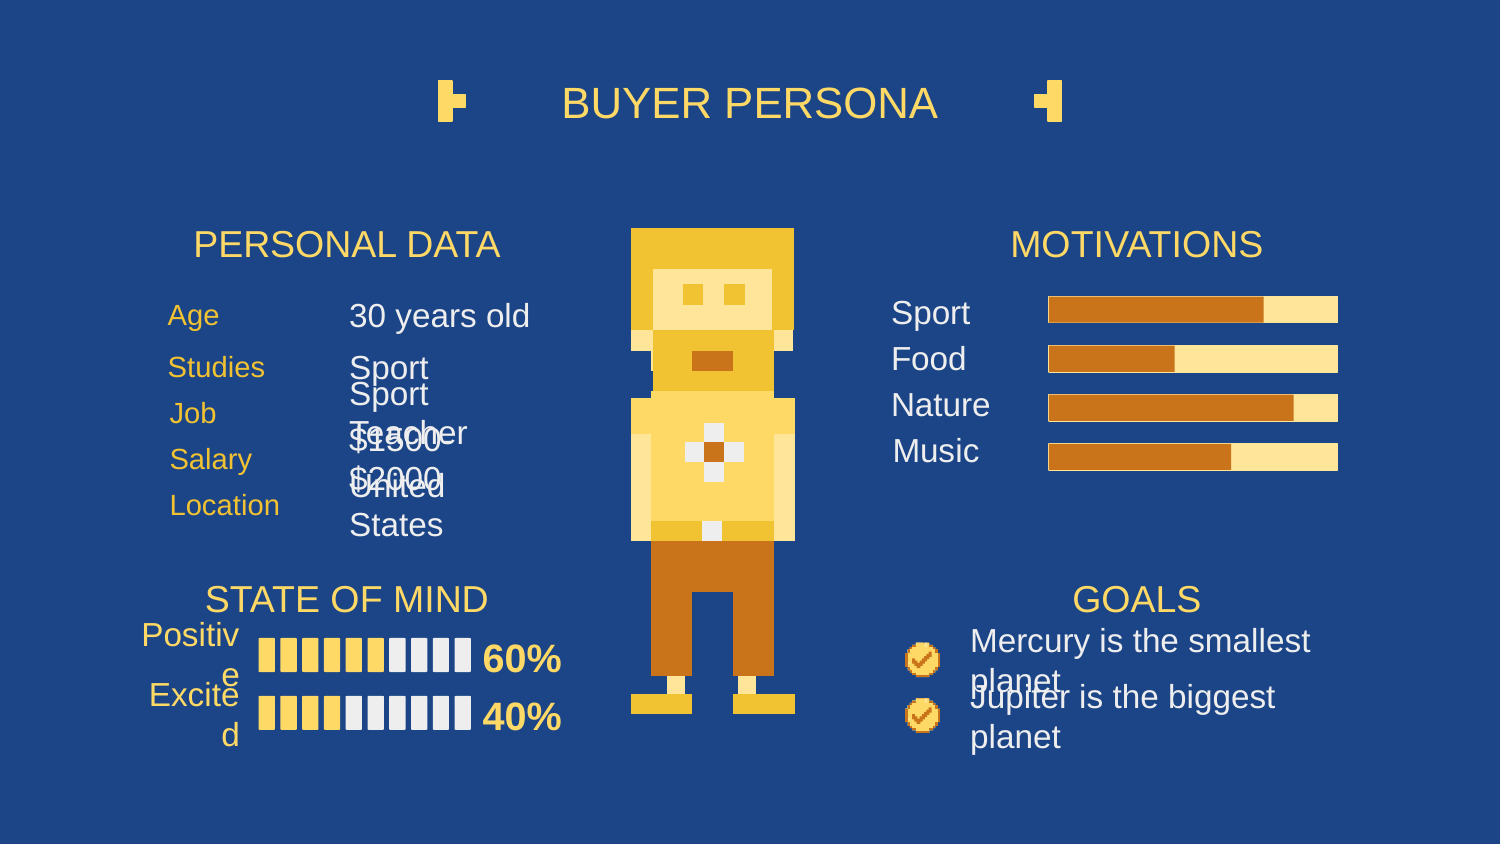

# BUYER PERSONA

PERSONAL DATA
MOTIVATIONS

Sport
Age
30 years old

Food
Sport
Studies

Nature
Sport Teacher
Job
Music
$1500-$2000
Salary
United States
Location
STATE OF MIND
GOALS
Positive
60%

Mercury is the smallest planet

Excited
40%
Jupiter is the biggest planet